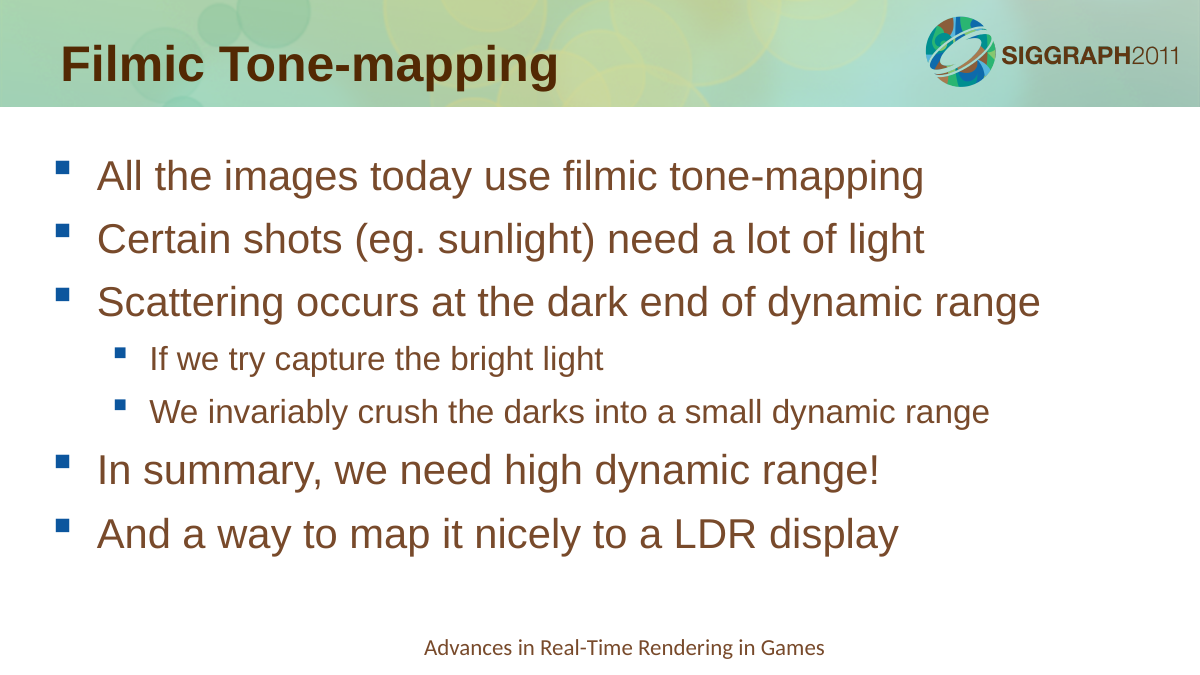

Filmic Tone-mapping
All the images today use filmic tone-mapping
Certain shots (eg. sunlight) need a lot of light
Scattering occurs at the dark end of dynamic range
If we try capture the bright light
We invariably crush the darks into a small dynamic range
In summary, we need high dynamic range!
And a way to map it nicely to a LDR display